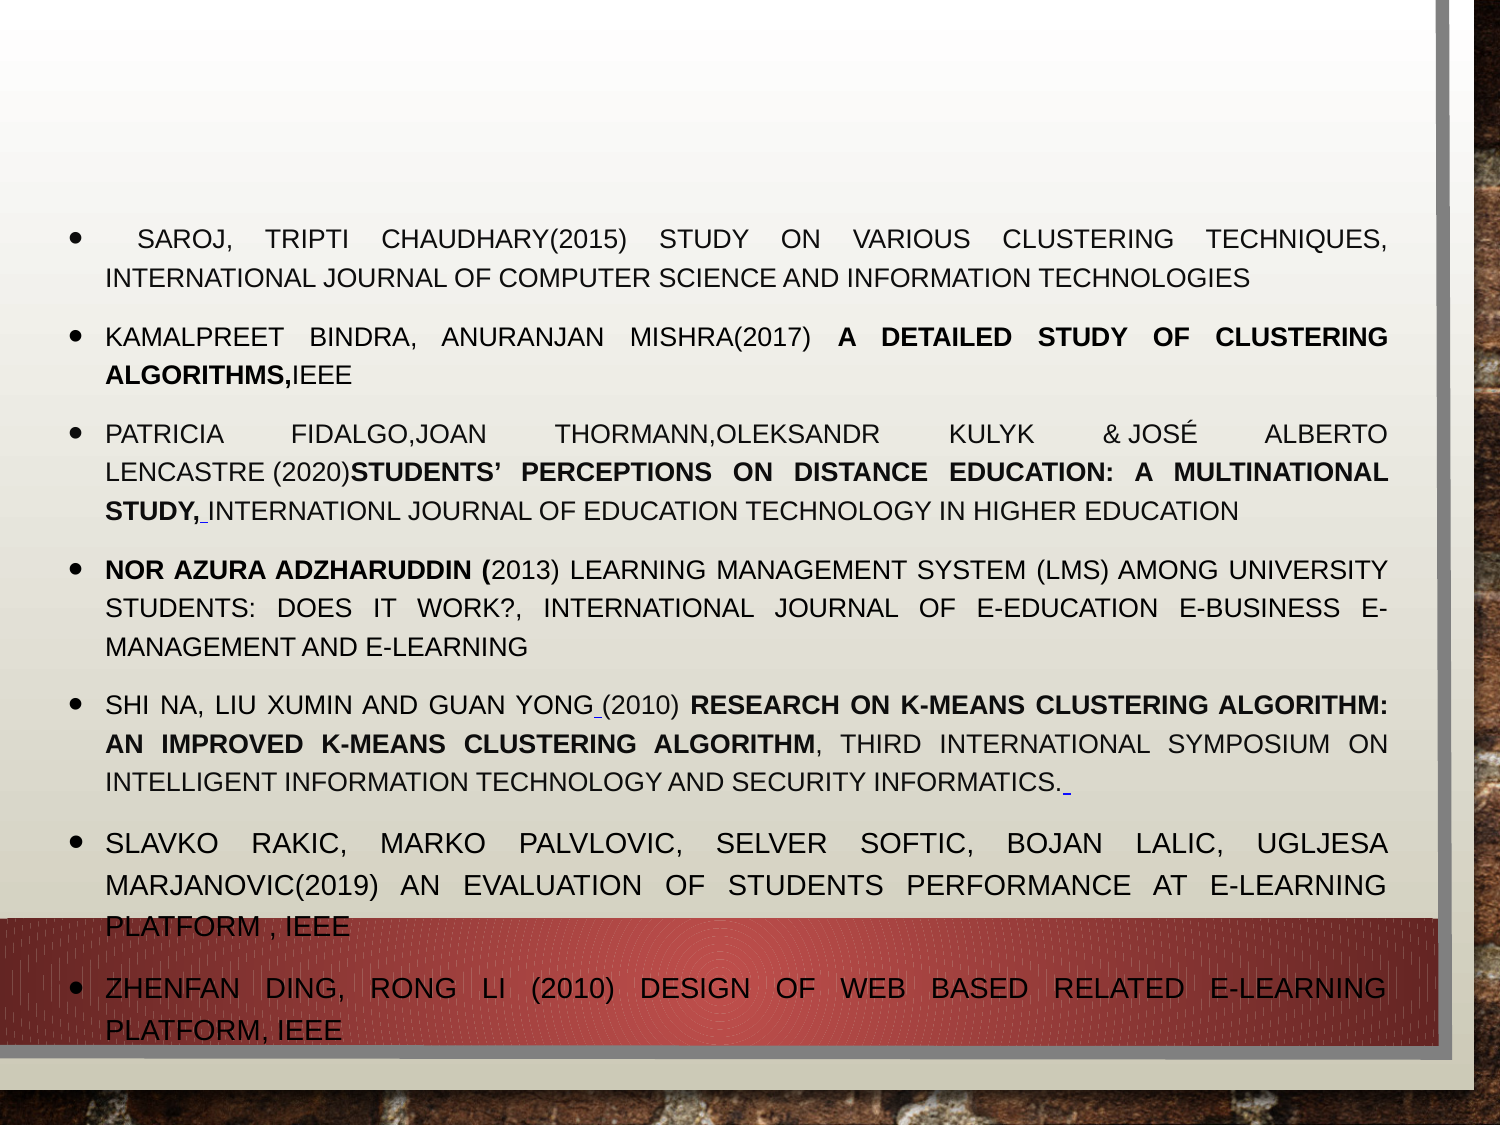

#
 Saroj, Tripti Chaudhary(2015) Study on Various Clustering Techniques, International Journal of Computer Science and Information Technologies
Kamalpreet Bindra, Anuranjan Mishra(2017) A Detailed Study of Clustering Algorithms,IEEE
Patricia Fidalgo,Joan Thormann,Oleksandr Kulyk & José Alberto Lencastre (2020)Students’ perceptions on distance education: A multinational study, Internationl Journal of Education Technology in Higher Education
Nor Azura Adzharuddin (2013) learning Management System (LMS) among University Students: Does It Work?, International Journal of e-Education e-Business e-Management and e-Learning
Shi Na, Liu Xumin and Guan Yong (2010) Research on k-means Clustering Algorithm: An Improved k-means Clustering Algorithm, Third International Symposium on Intelligent Information Technology and Security informatics.
SLAVKO RAKIC, MARKO PALVLOVIC, SELVER SOFTIC, BOJAN LALIC, UGLJESA MARJANOVIC(2019) An Evaluation of Students Performance at e-learning Platform , IEEE
ZHENFAN DING, RONG LI (2010) DESIGN OF WEB BASED RELATED E-LEARNING PLATFORM, IEEE